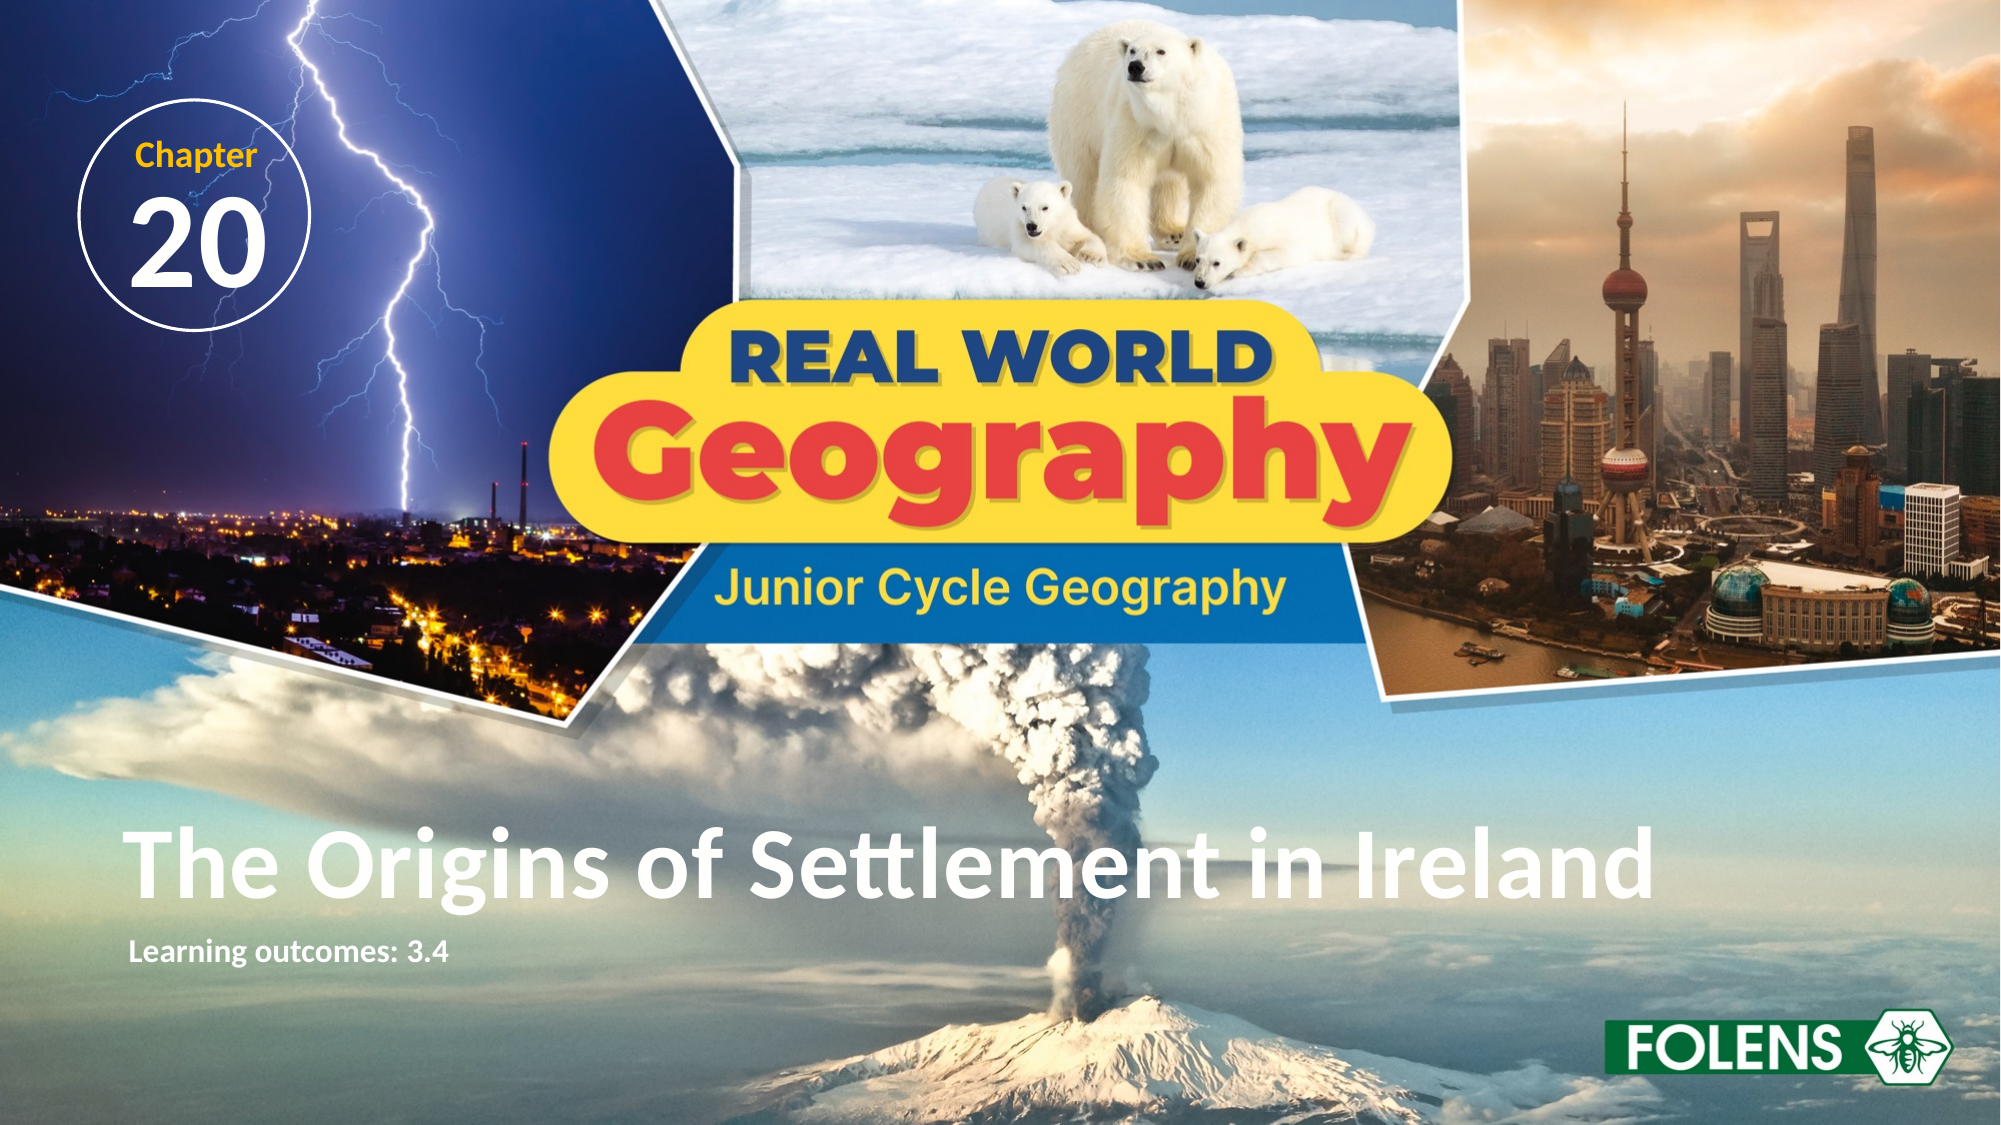

Chapter
20
# The Origins of Settlement in Ireland
Learning outcomes: 3.4